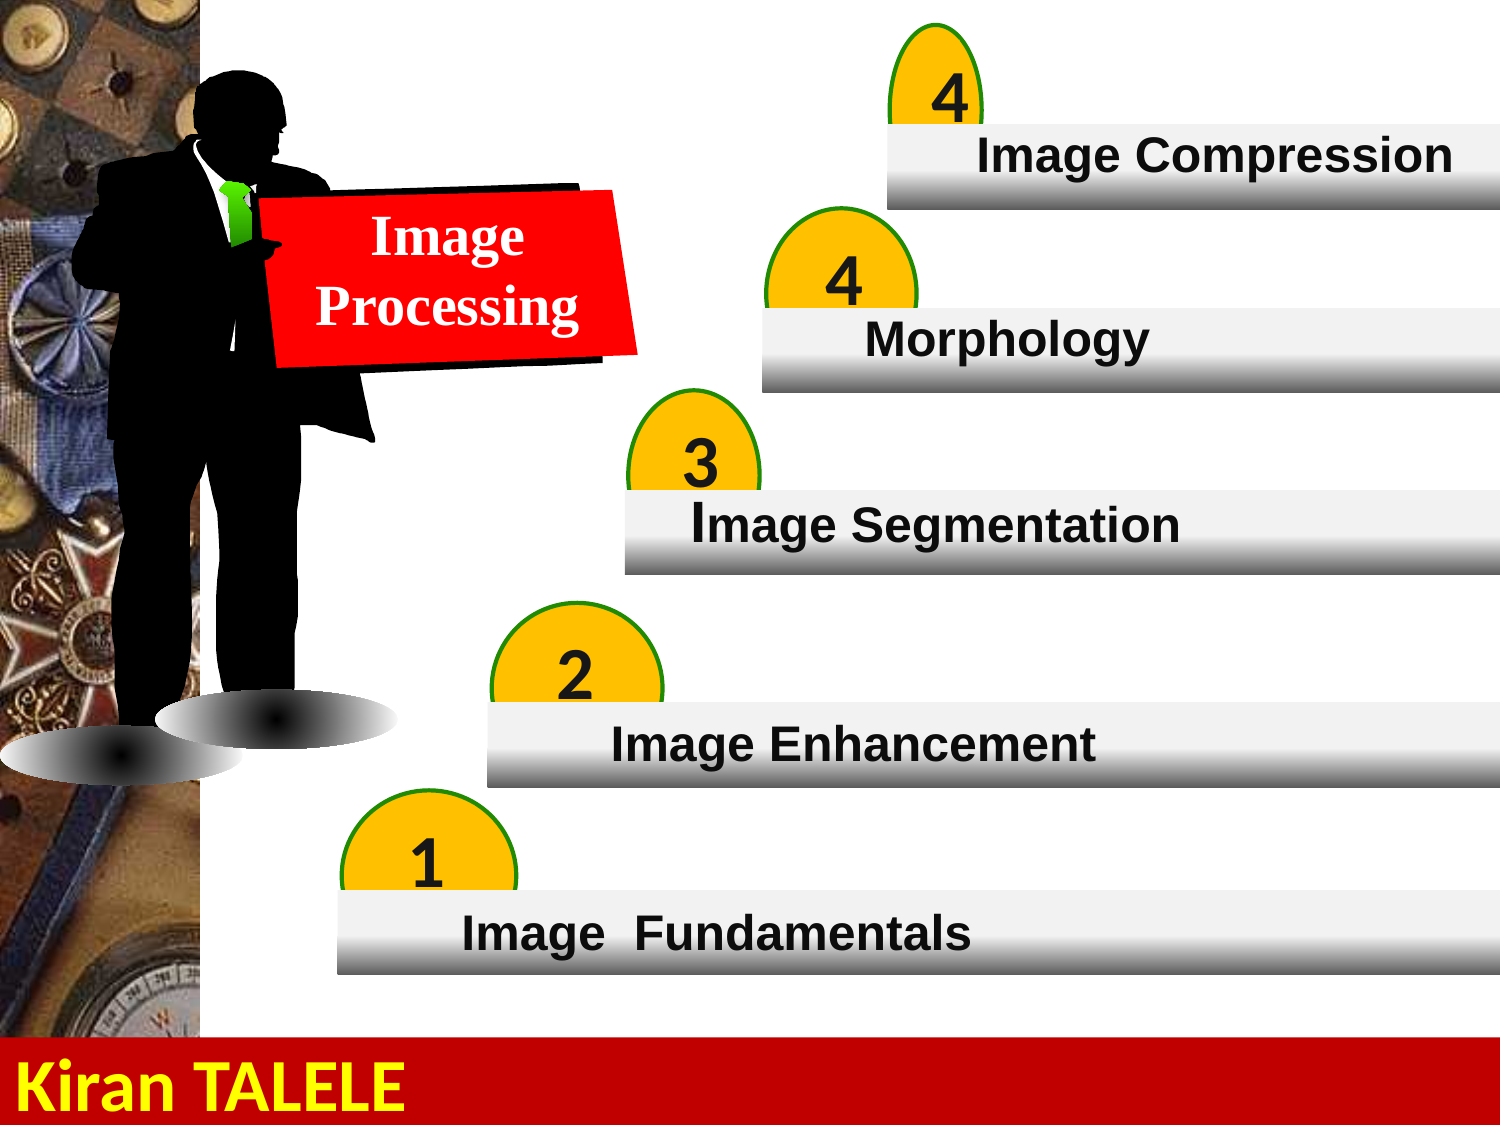

4
    Image Compression

Image Processing

4
    Morphology

3
  Image Segmentation

2

     Image Enhancement

1

     Image  Fundamentals

# Kiran TALELE